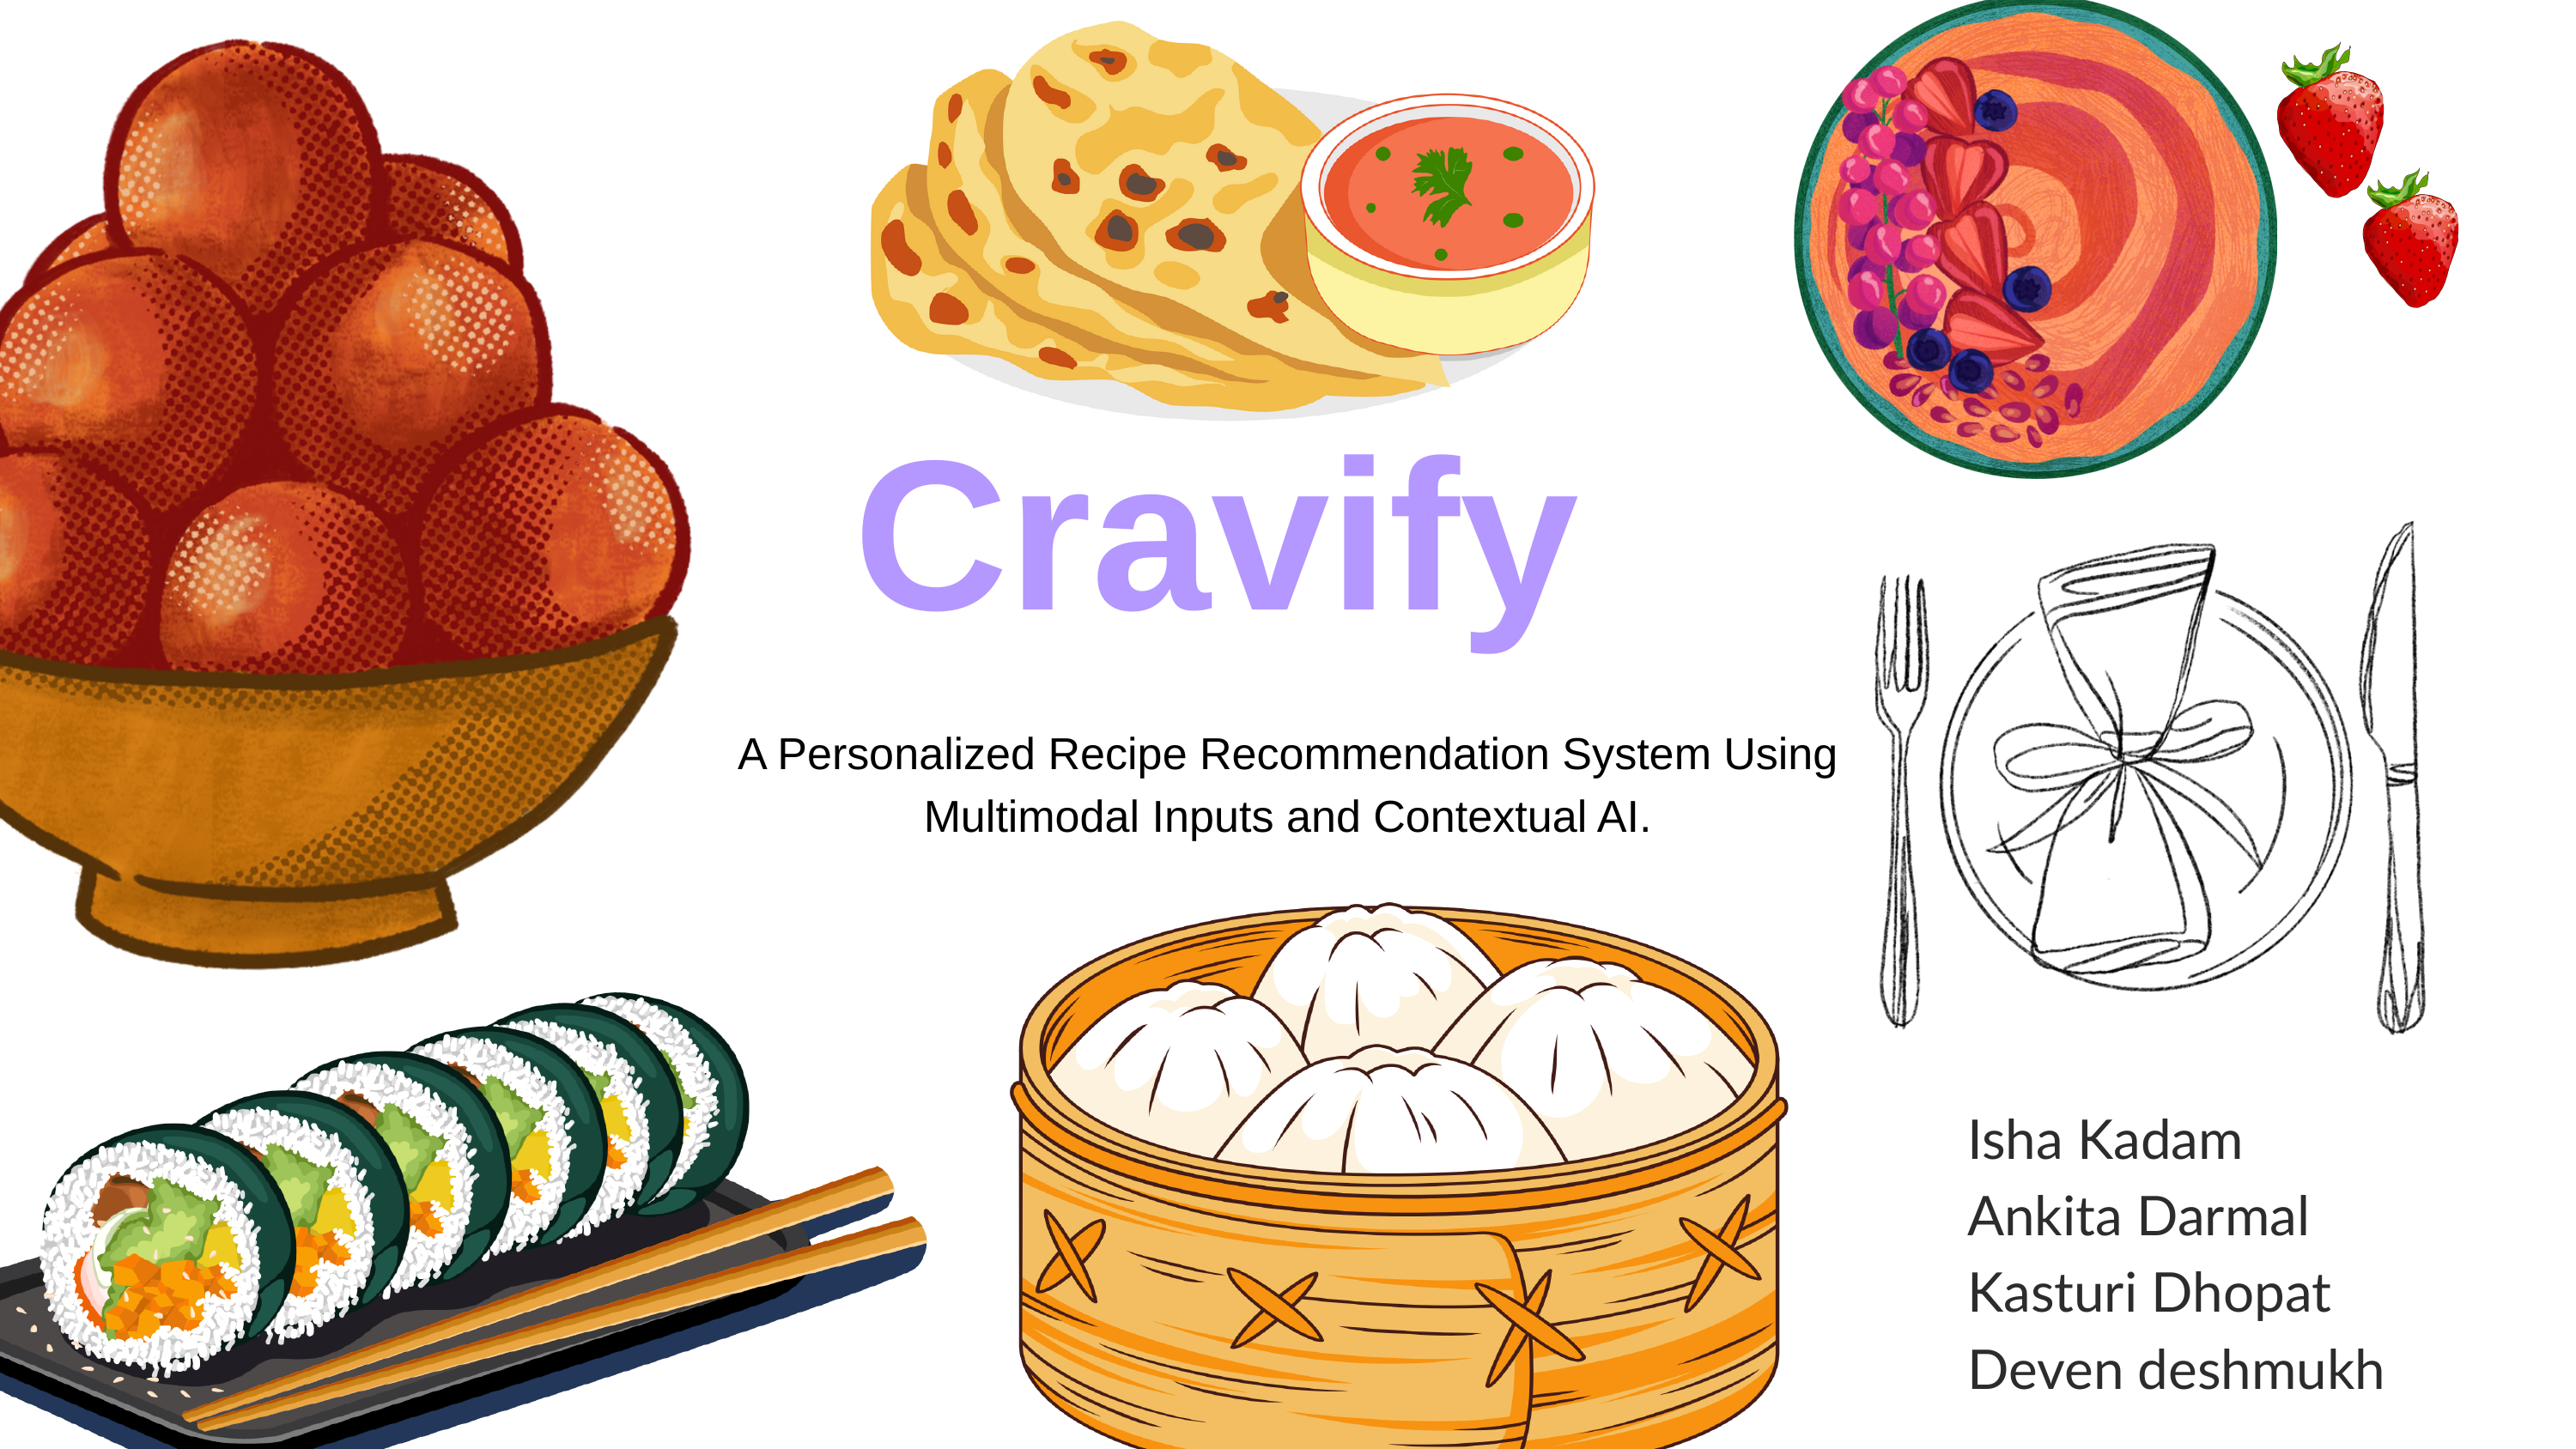

Cravify

A Personalized Recipe Recommendation System Using
Multimodal Inputs and Contextual AI.

Isha Kadam
Ankita Darmal
Kasturi Dhopat
Deven deshmukh